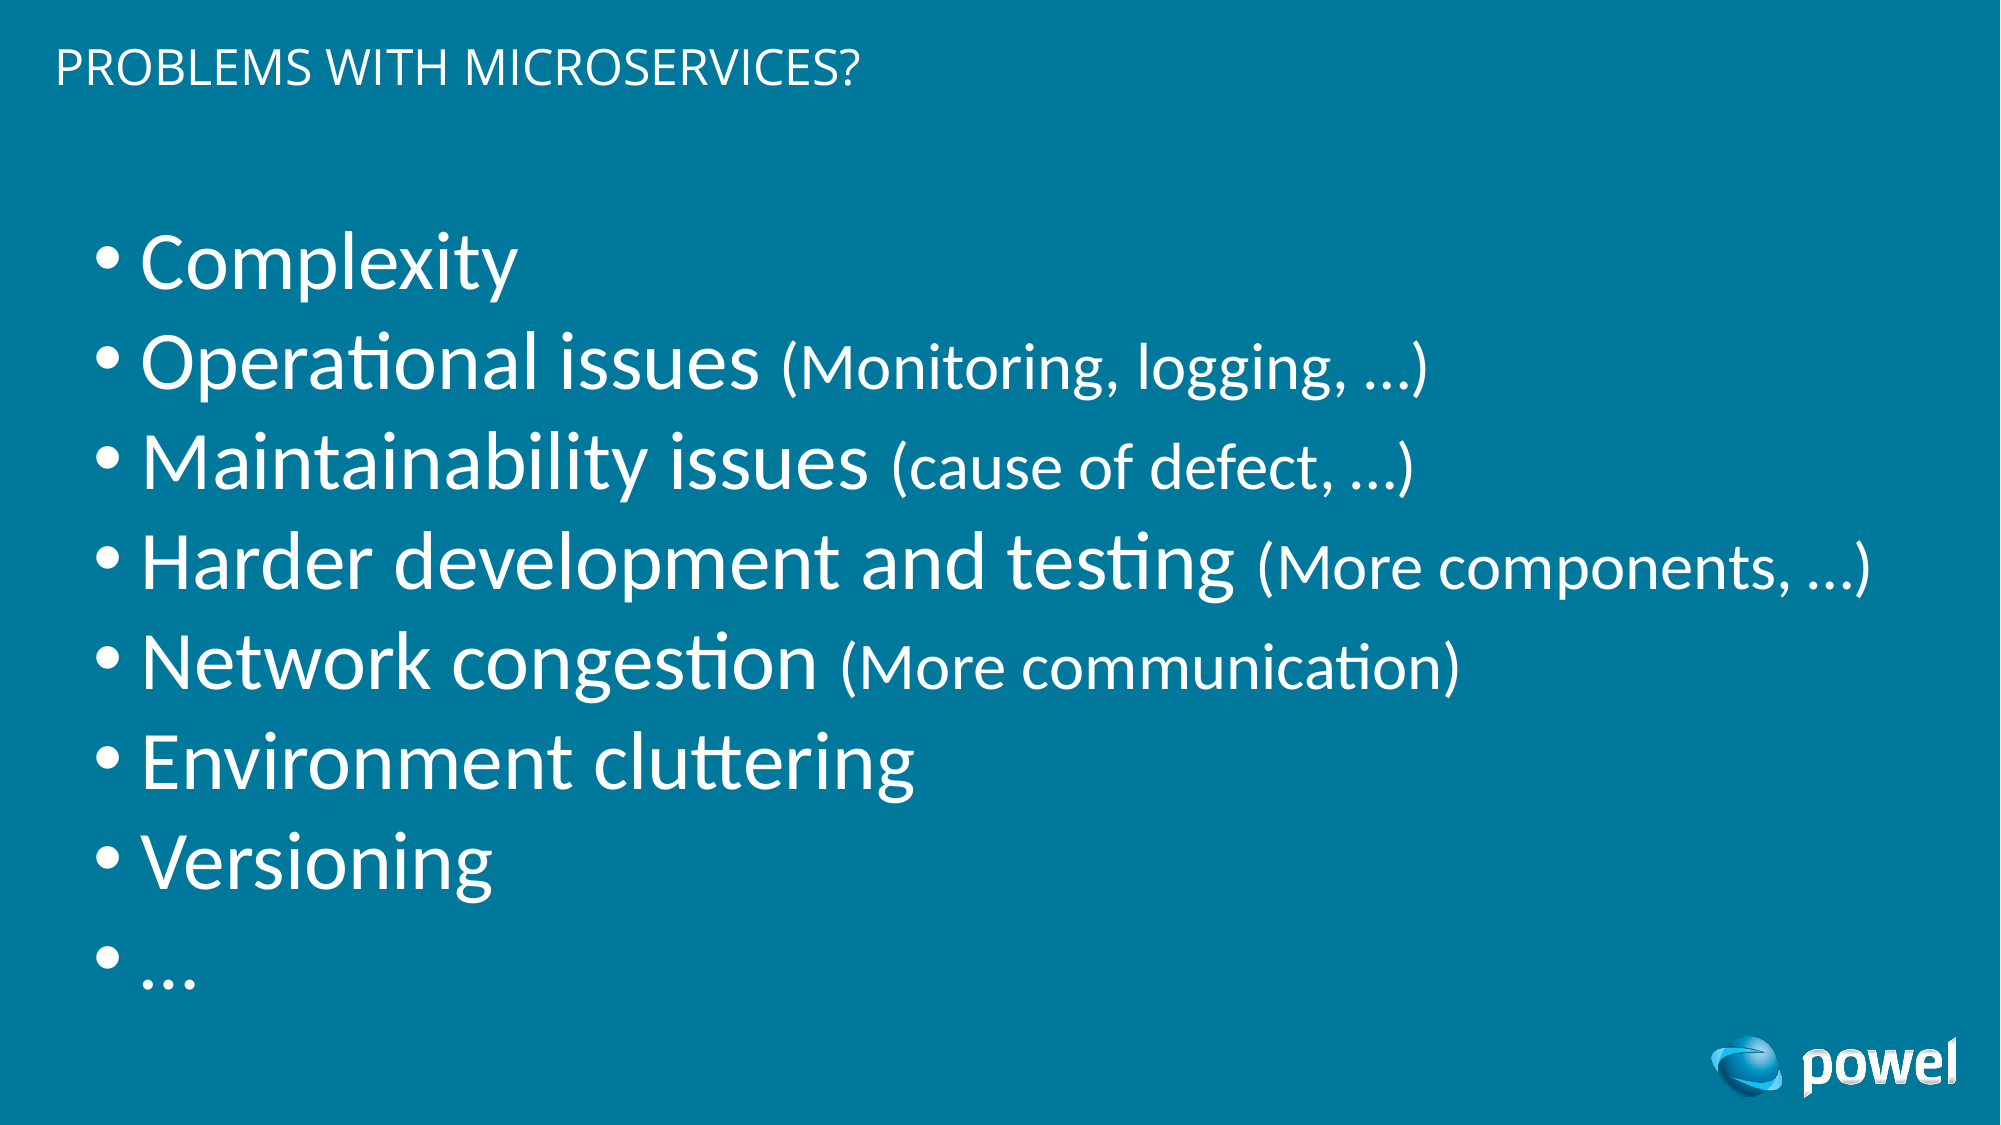

# Problems with microservices?
Complexity
Operational issues (Monitoring, logging, …)
Maintainability issues (cause of defect, …)
Harder development and testing (More components, …)
Network congestion (More communication)
Environment cluttering
Versioning
…